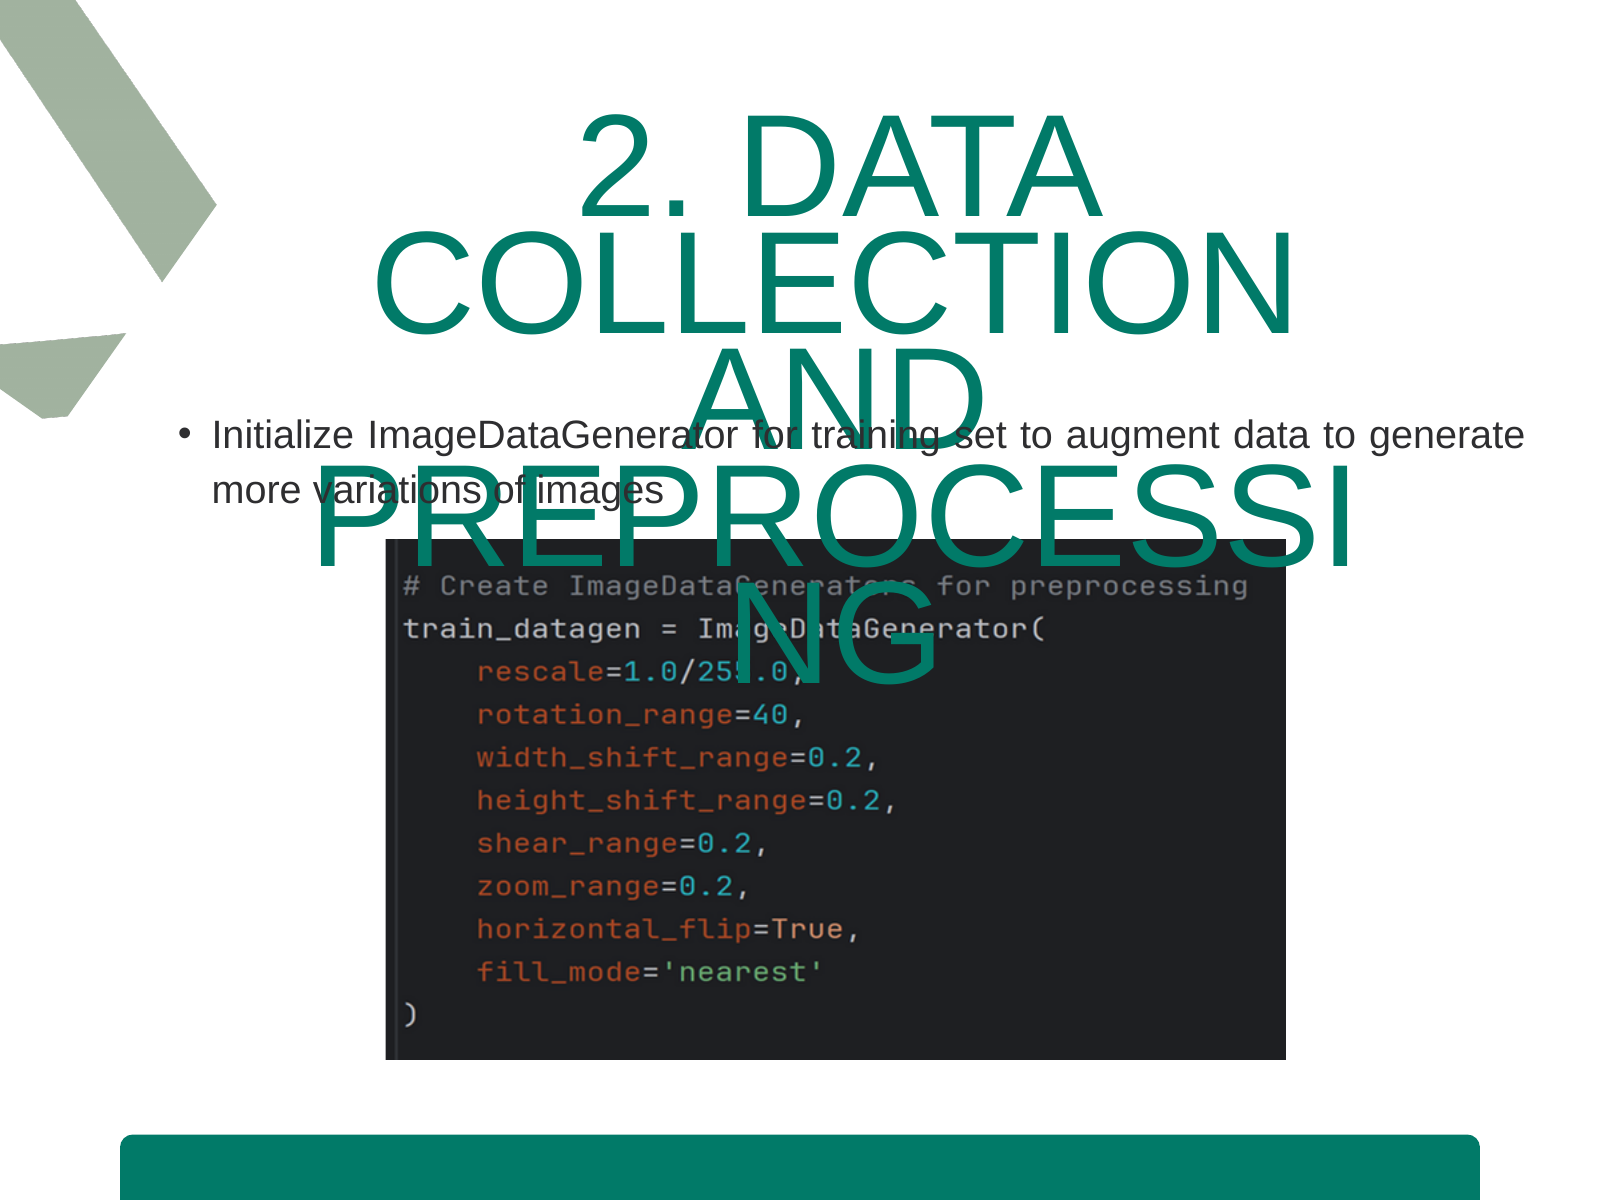

2. DATA COLLECTION AND PREPROCESSING
Initialize ImageDataGenerator for training set to augment data to generate more variations of images